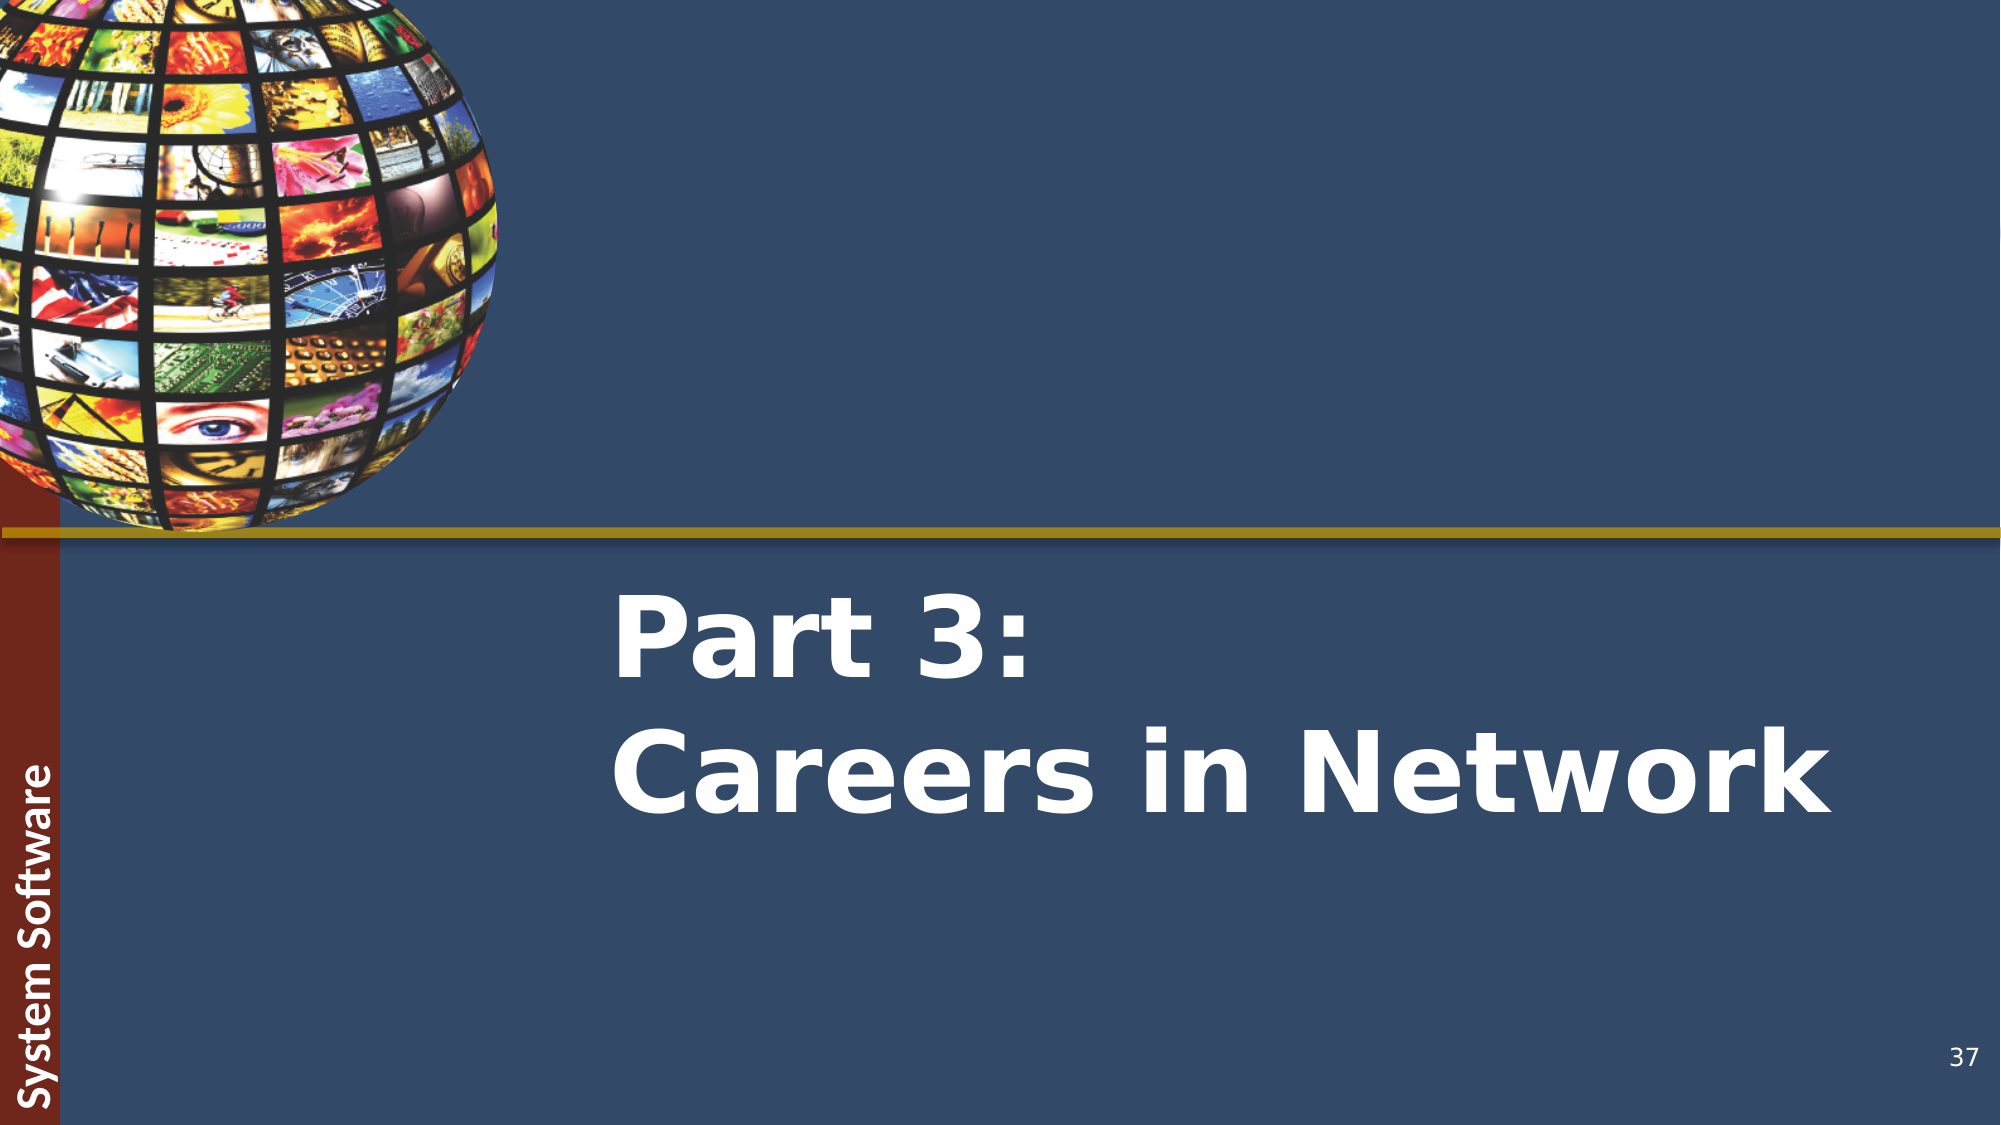

# Part 3: Careers in Network

37